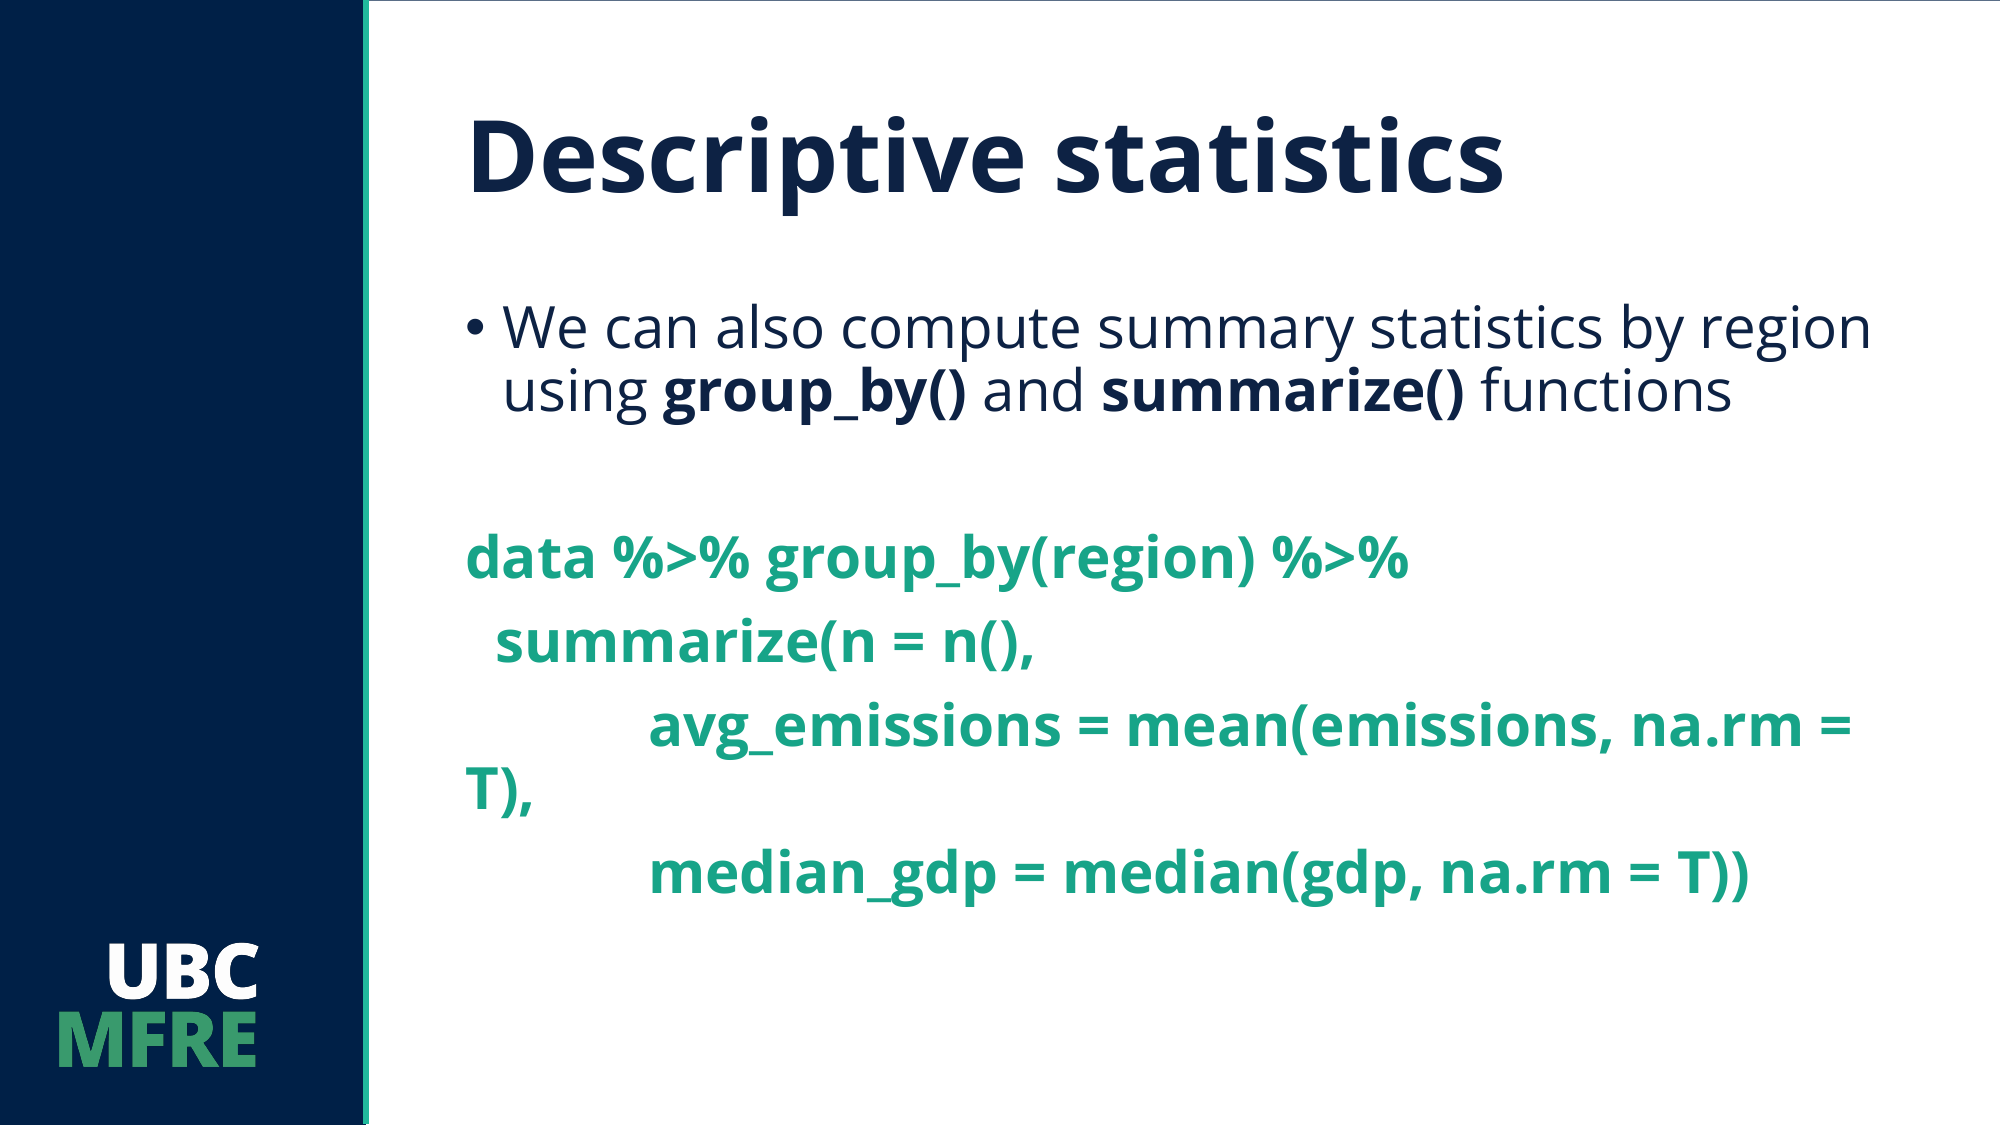

# Descriptive statistics
We can also compute summary statistics by region using group_by() and summarize() functions

data %>% group_by(region) %>%
  summarize(n = n(),
            avg_emissions = mean(emissions, na.rm = T),
            median_gdp = median(gdp, na.rm = T))